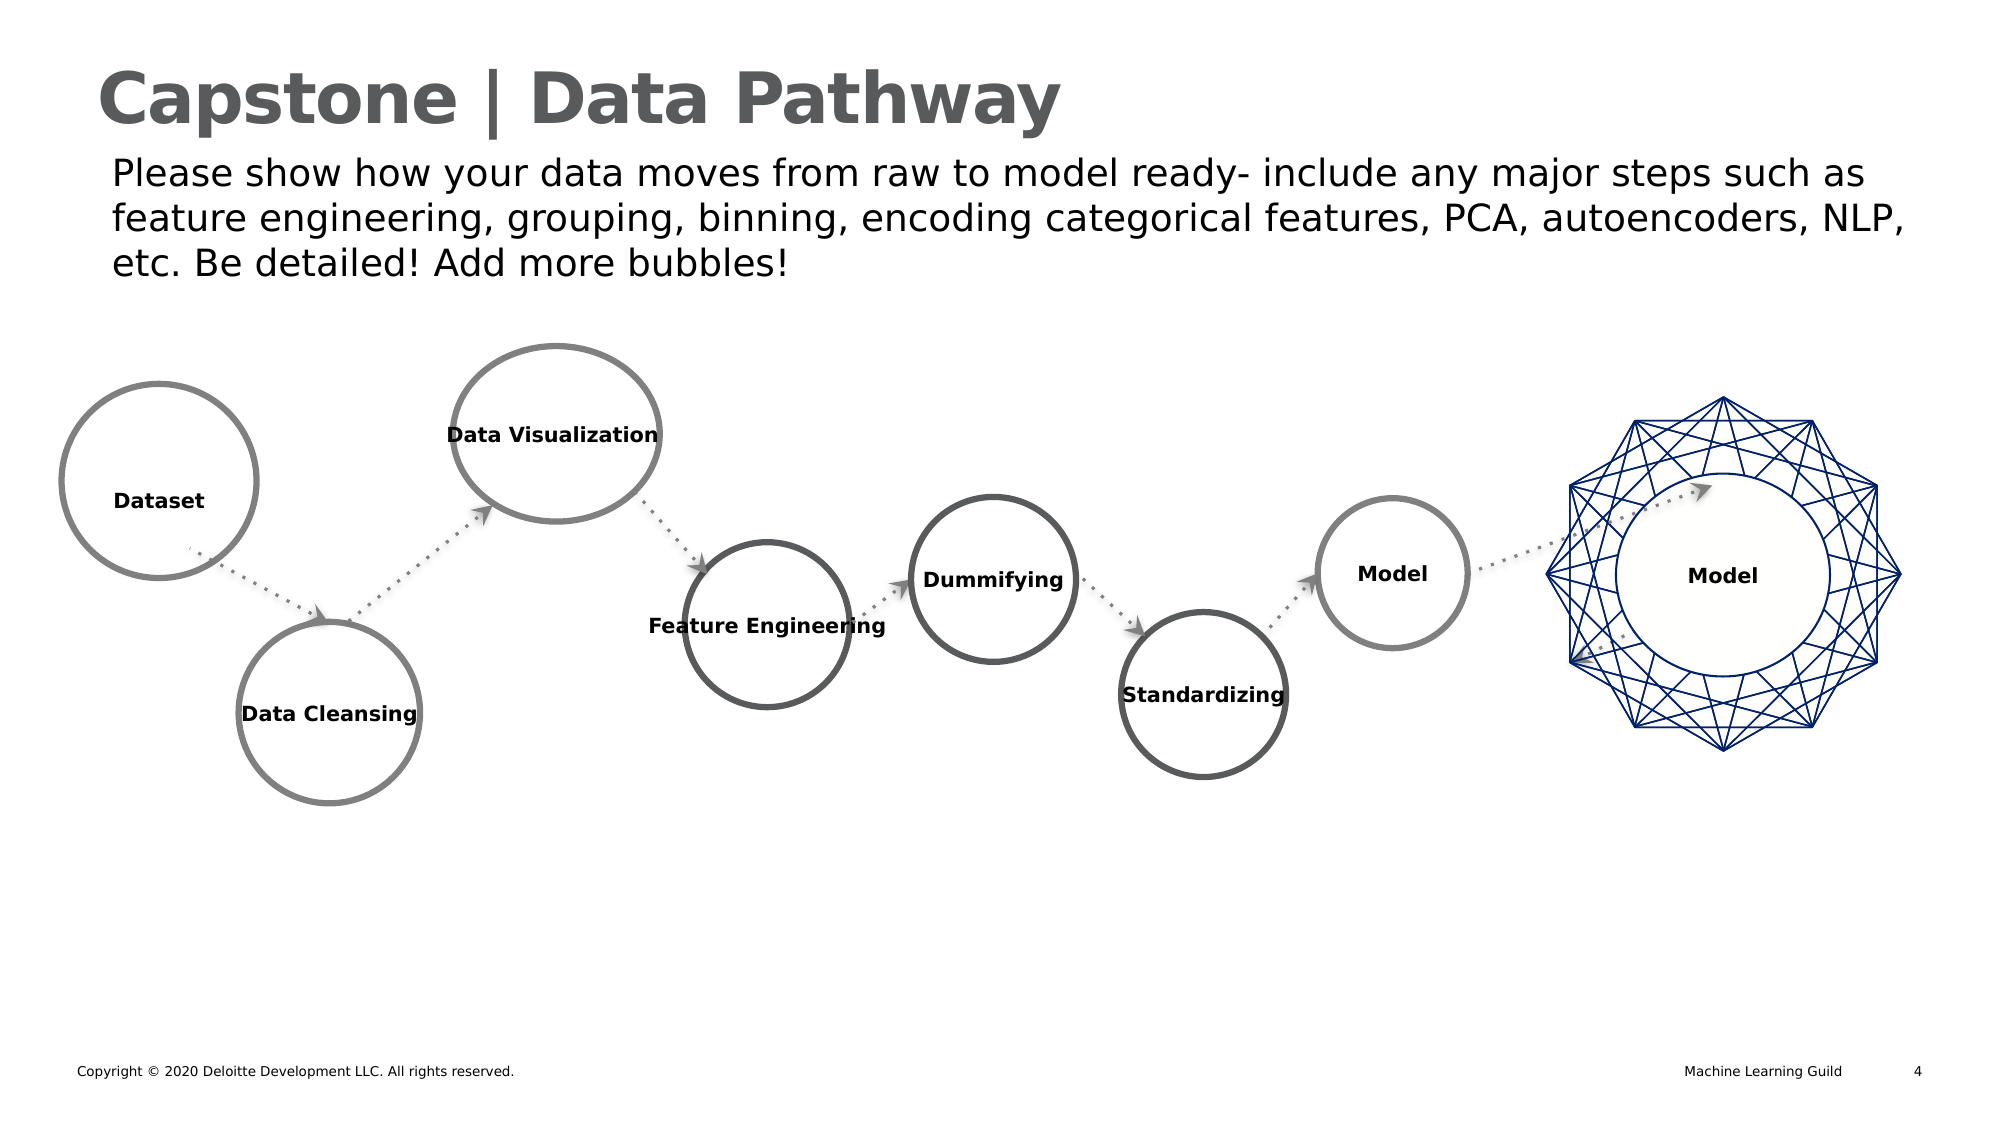

Capstone | Data Pathway
Please show how your data moves from raw to model ready- include any major steps such as feature engineering, grouping, binning, encoding categorical features, PCA, autoencoders, NLP, etc. Be detailed! Add more bubbles!
Data Visualization

Dataset

Model
Dummifying
Model
Feature Engineering
Standardizing
Data Cleansing